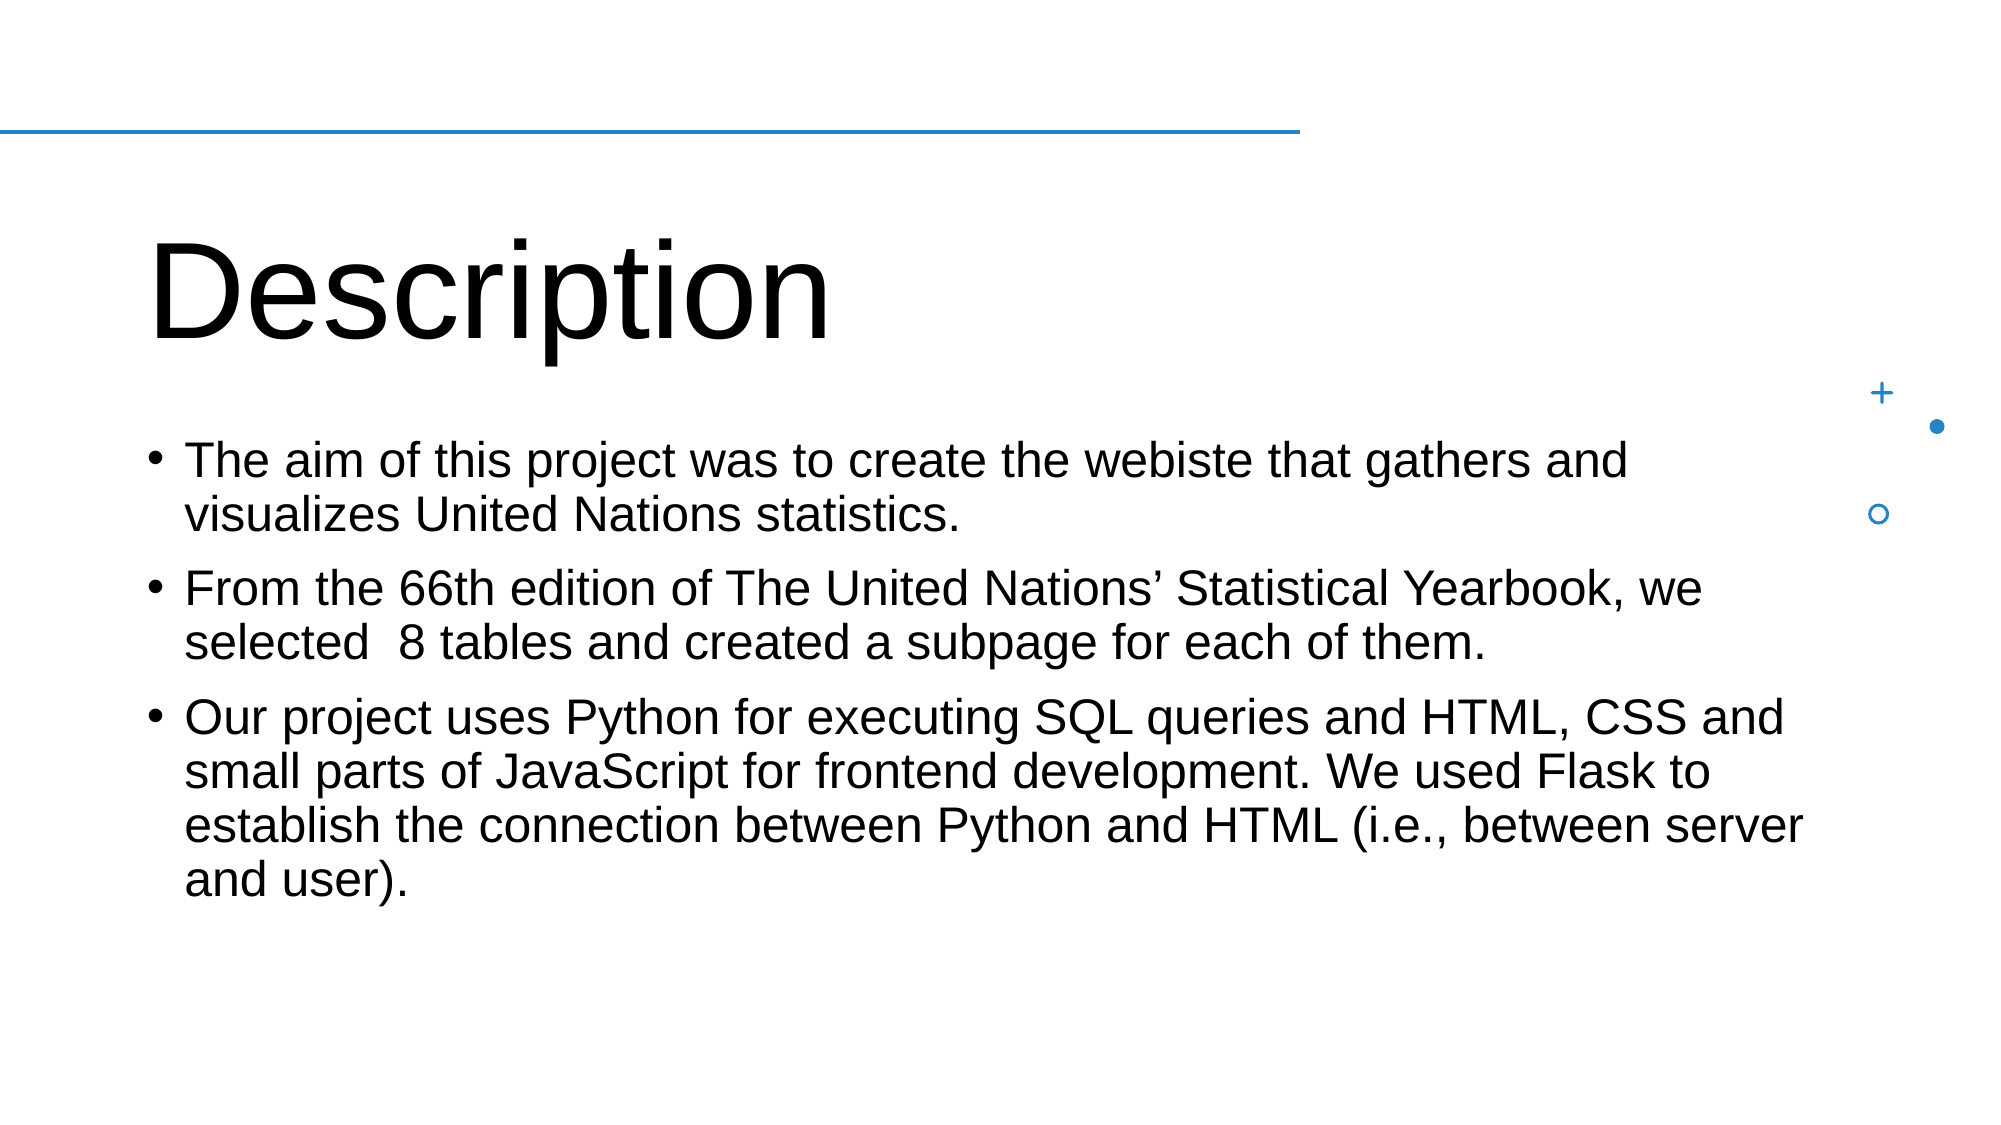

# Description

The aim of this project was to create the webiste that gathers and visualizes United Nations statistics.
From the 66th edition of The United Nations’ Statistical Yearbook, we selected  8 tables and created a subpage for each of them.
Our project uses Python for executing SQL queries and HTML, CSS and small parts of JavaScript for frontend development. We used Flask to establish the connection between Python and HTML (i.e., between server and user).